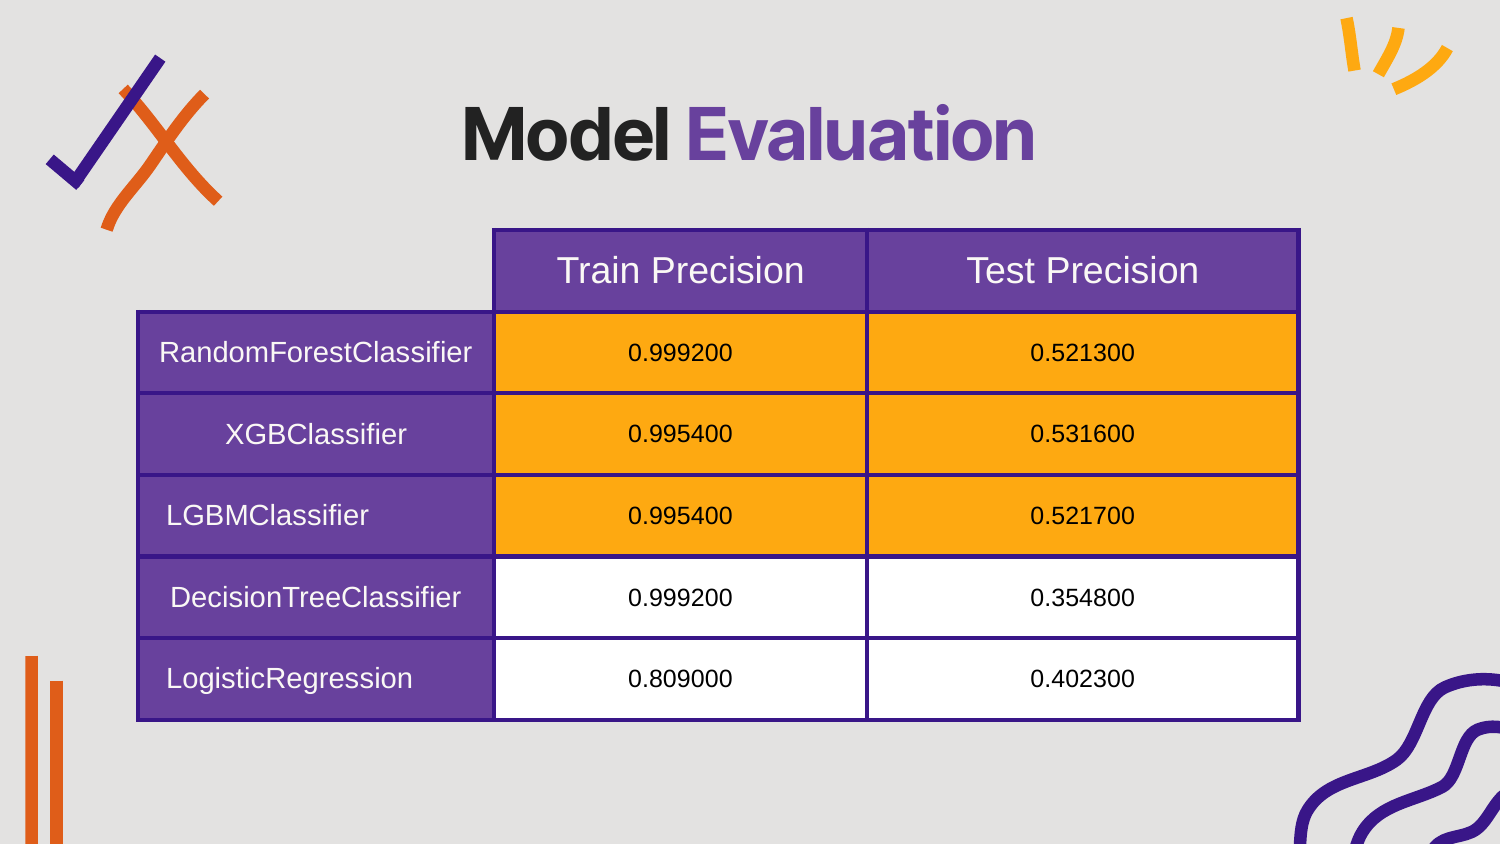

# Model Evaluation

|  | Train Precision | Test Precision |
| --- | --- | --- |
| RandomForestClassifier | 0.999200 | 0.521300 |
| XGBClassifier | 0.995400 | 0.531600 |
| LGBMClassifier | 0.995400 | 0.521700 |
| DecisionTreeClassifier | 0.999200 | 0.354800 |
| LogisticRegression | 0.809000 | 0.402300 |